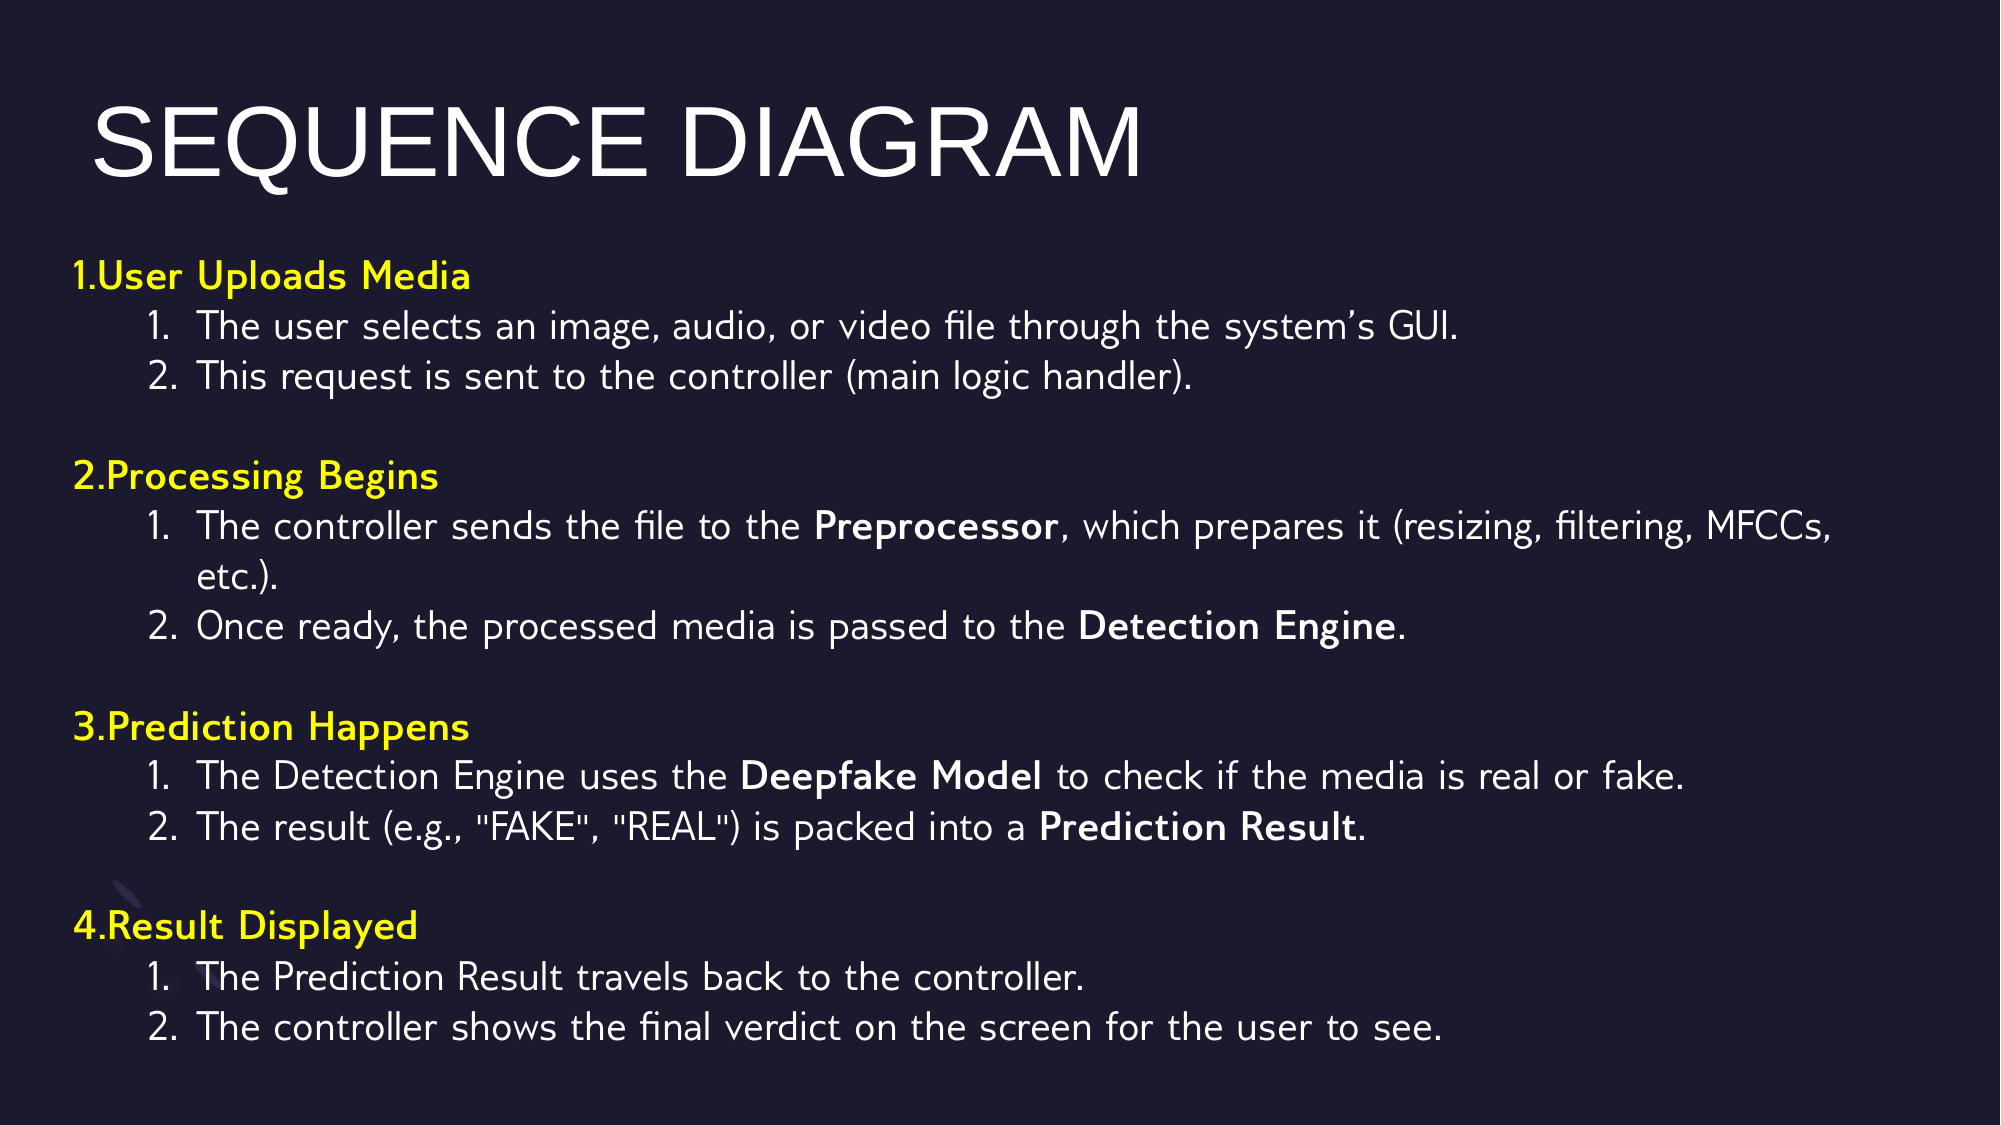

# SEQUENCE DIAGRAM
User Uploads Media
The user selects an image, audio, or video file through the system’s GUI.
This request is sent to the controller (main logic handler).
Processing Begins
The controller sends the file to the Preprocessor, which prepares it (resizing, filtering, MFCCs, etc.).
Once ready, the processed media is passed to the Detection Engine.
Prediction Happens
The Detection Engine uses the Deepfake Model to check if the media is real or fake.
The result (e.g., "FAKE", "REAL") is packed into a Prediction Result.
Result Displayed
The Prediction Result travels back to the controller.
The controller shows the final verdict on the screen for the user to see.